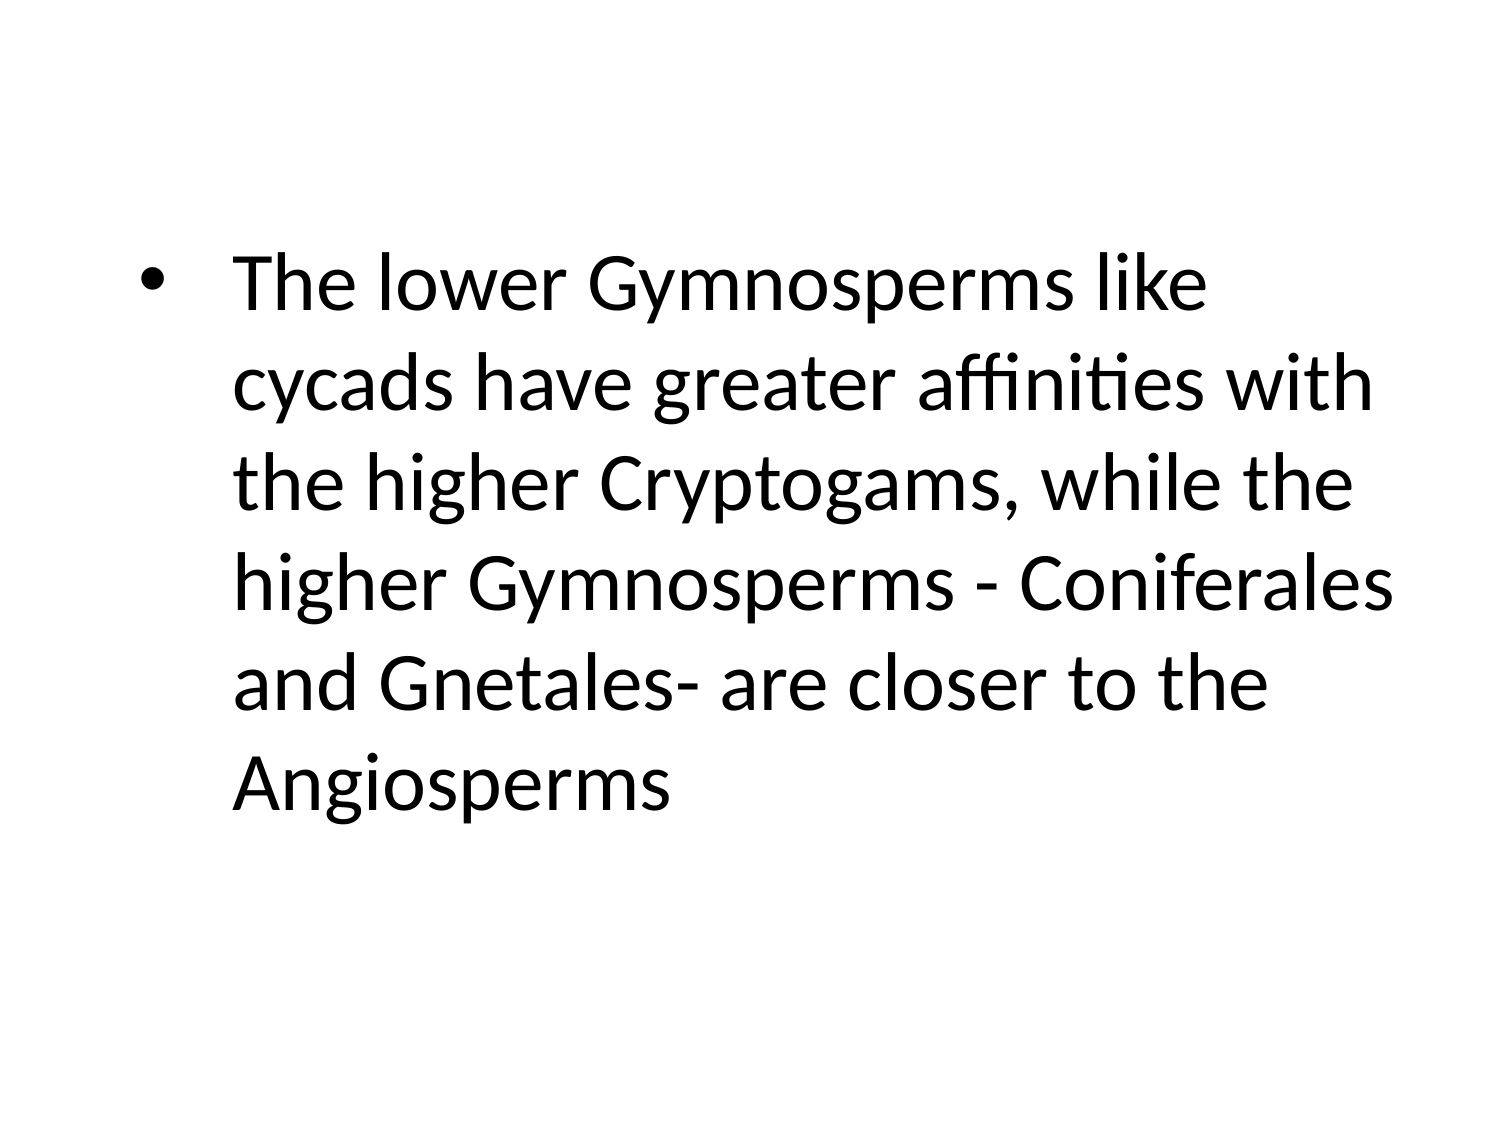

The lower Gymnosperms like cycads have greater affinities with the higher Cryptogams, while the higher Gymnosperms - Coniferales and Gnetales- are closer to the Angiosperms